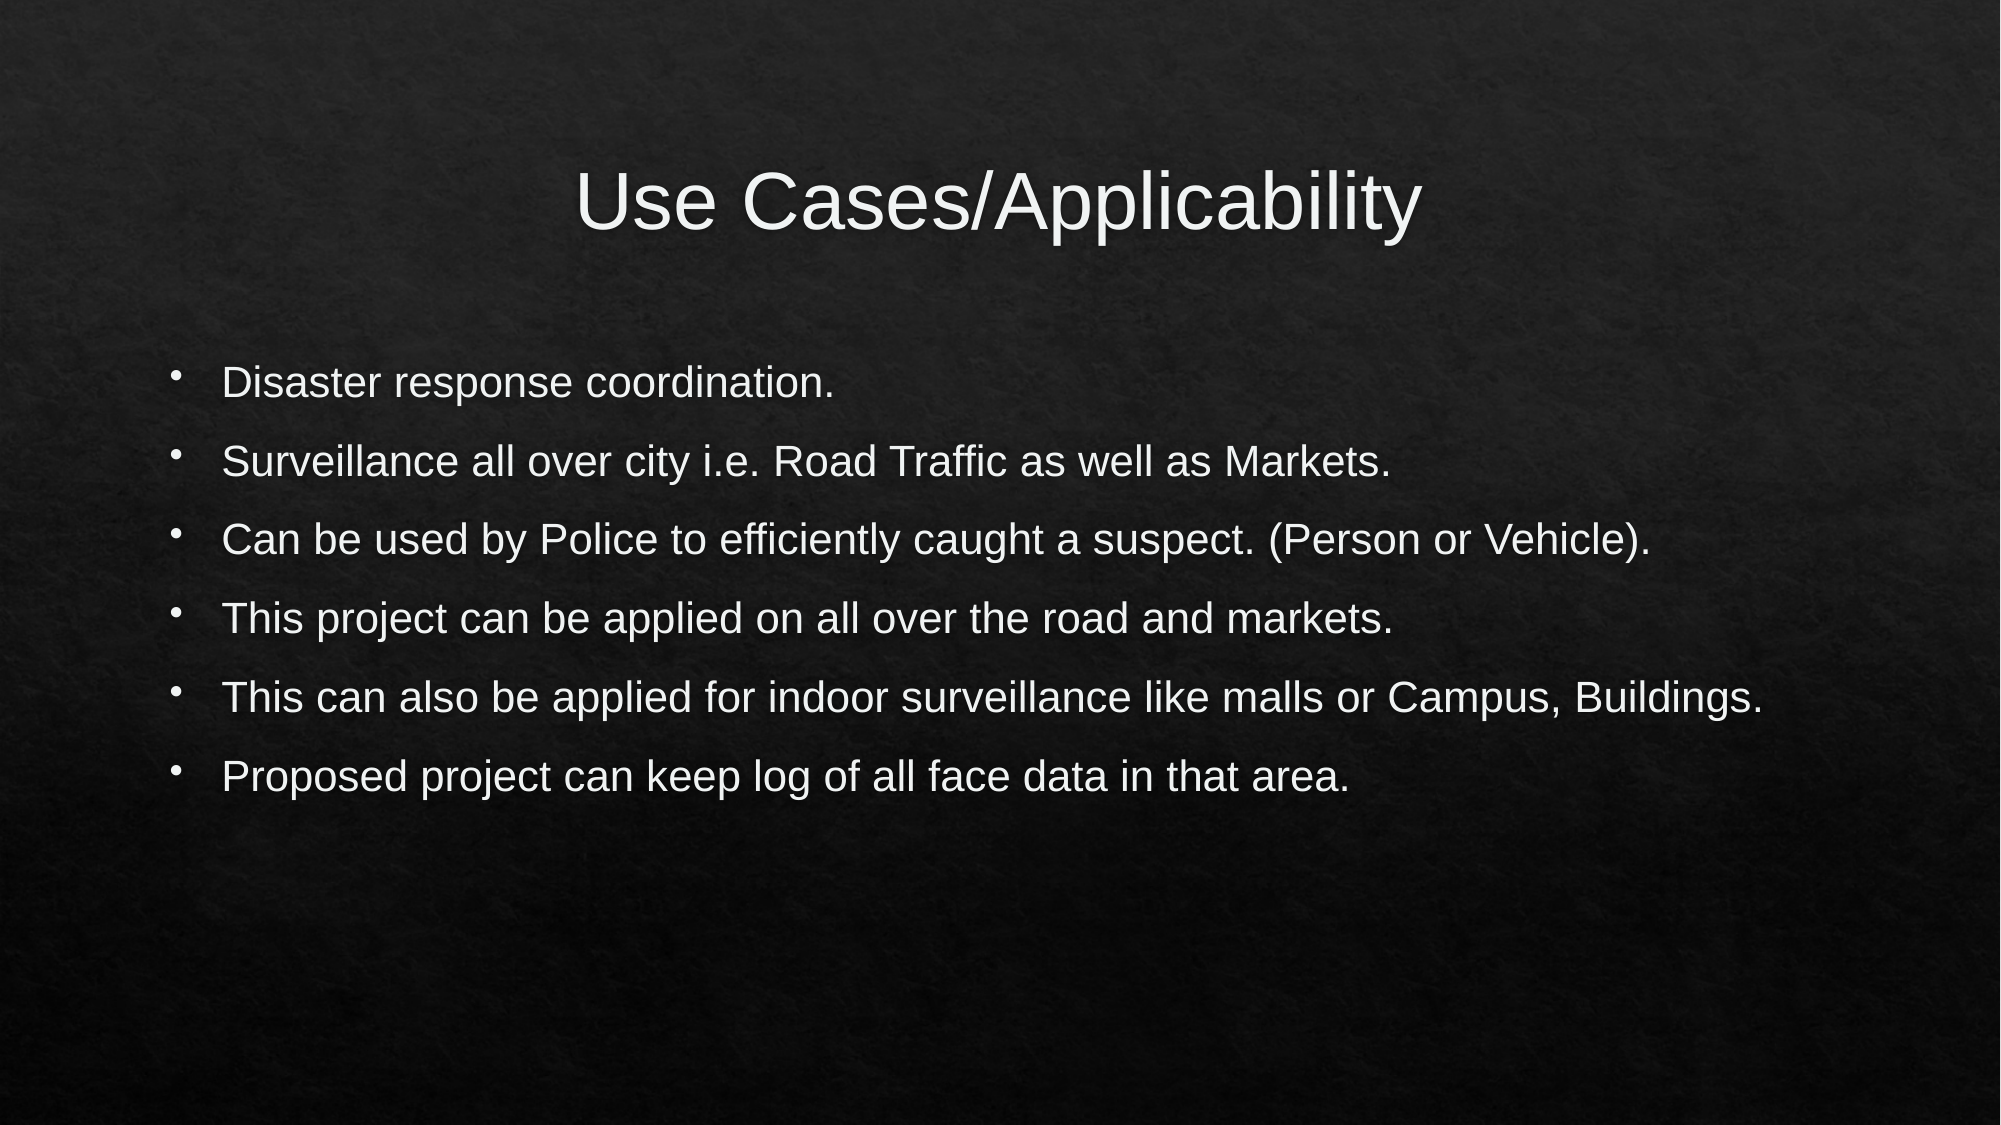

# Use Cases/Applicability
Disaster response coordination.
Surveillance all over city i.e. Road Traffic as well as Markets.
Can be used by Police to efficiently caught a suspect. (Person or Vehicle).
This project can be applied on all over the road and markets.
This can also be applied for indoor surveillance like malls or Campus, Buildings.
Proposed project can keep log of all face data in that area.